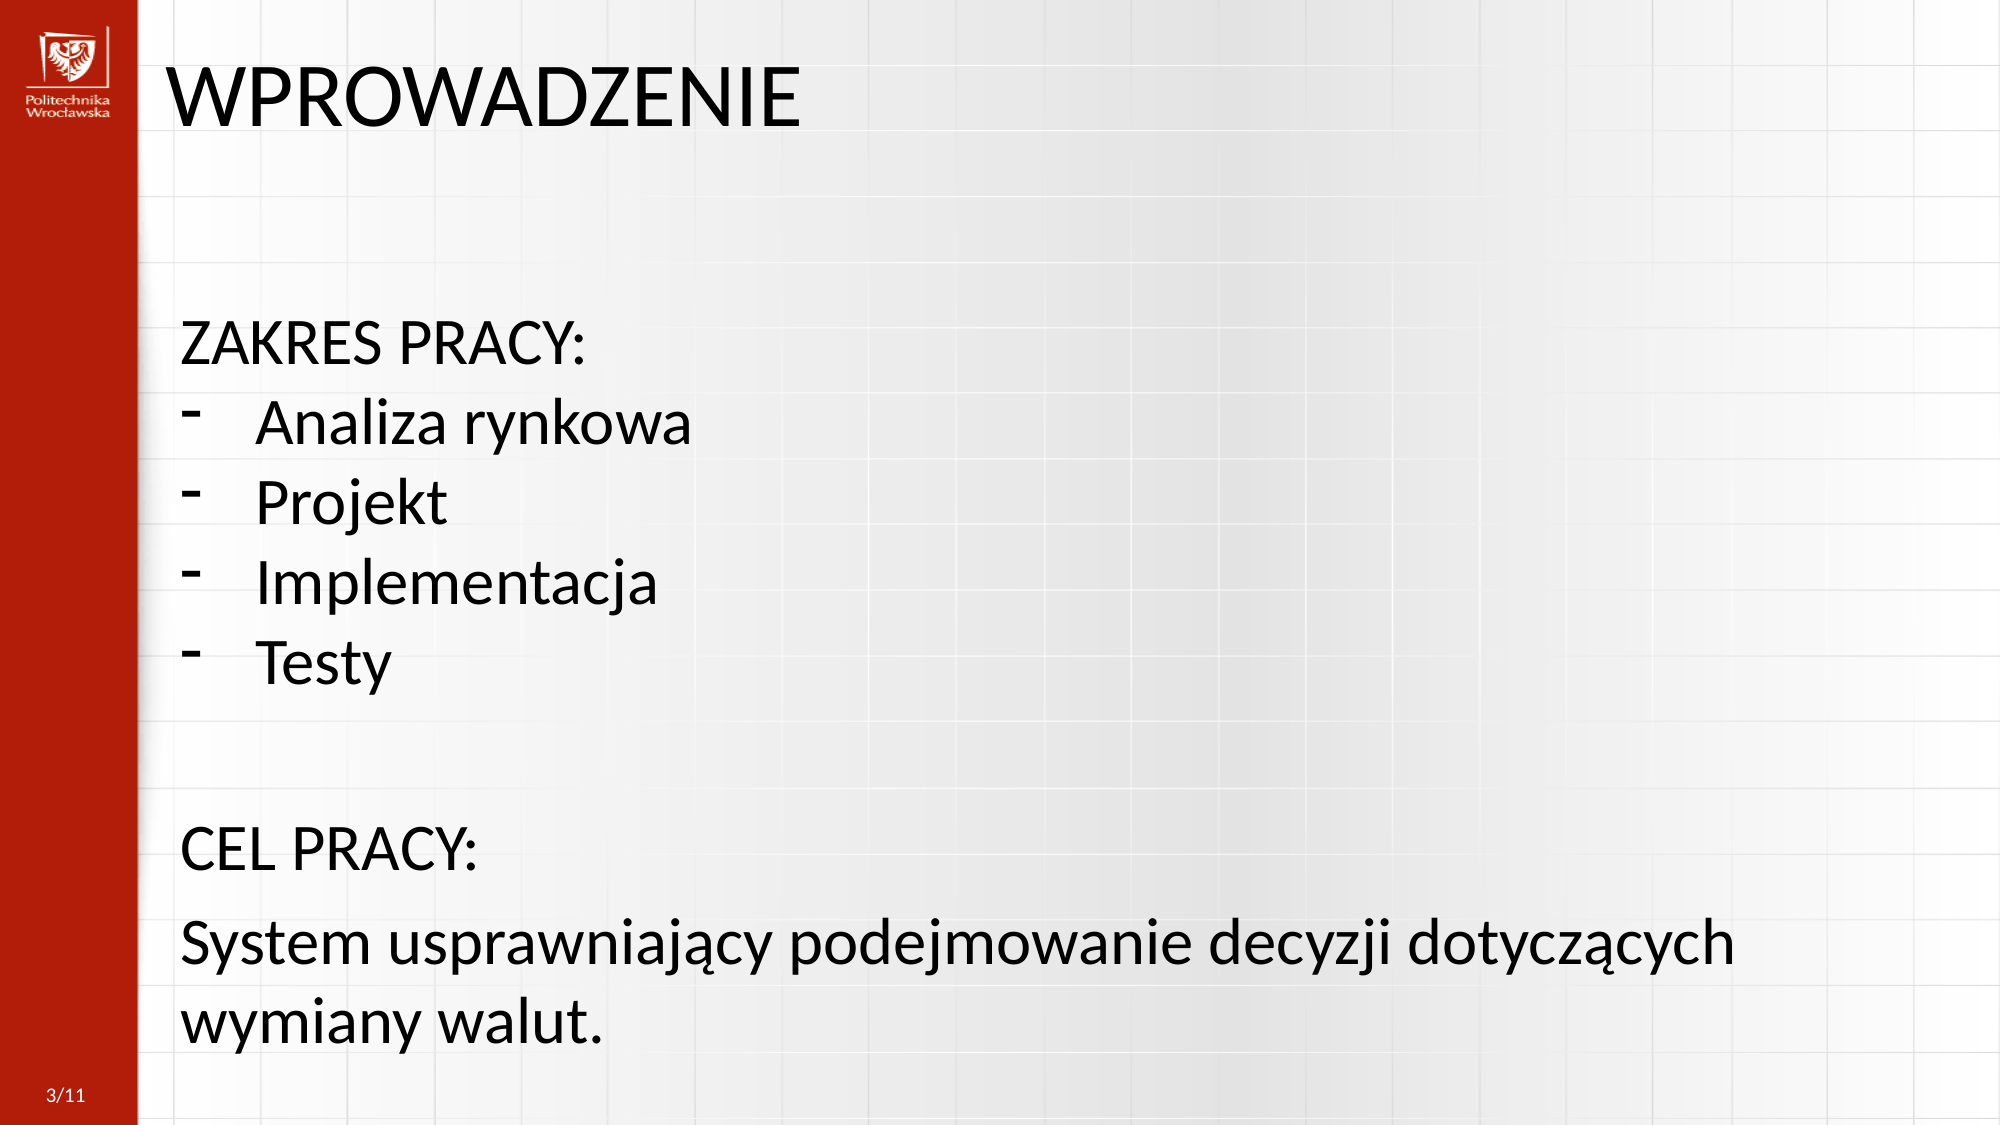

WPROWADZENIE

ZAKRES PRACY:
Analiza rynkowa
Projekt
Implementacja
Testy

CEL PRACY:
System usprawniający podejmowanie decyzji dotyczących wymiany walut.